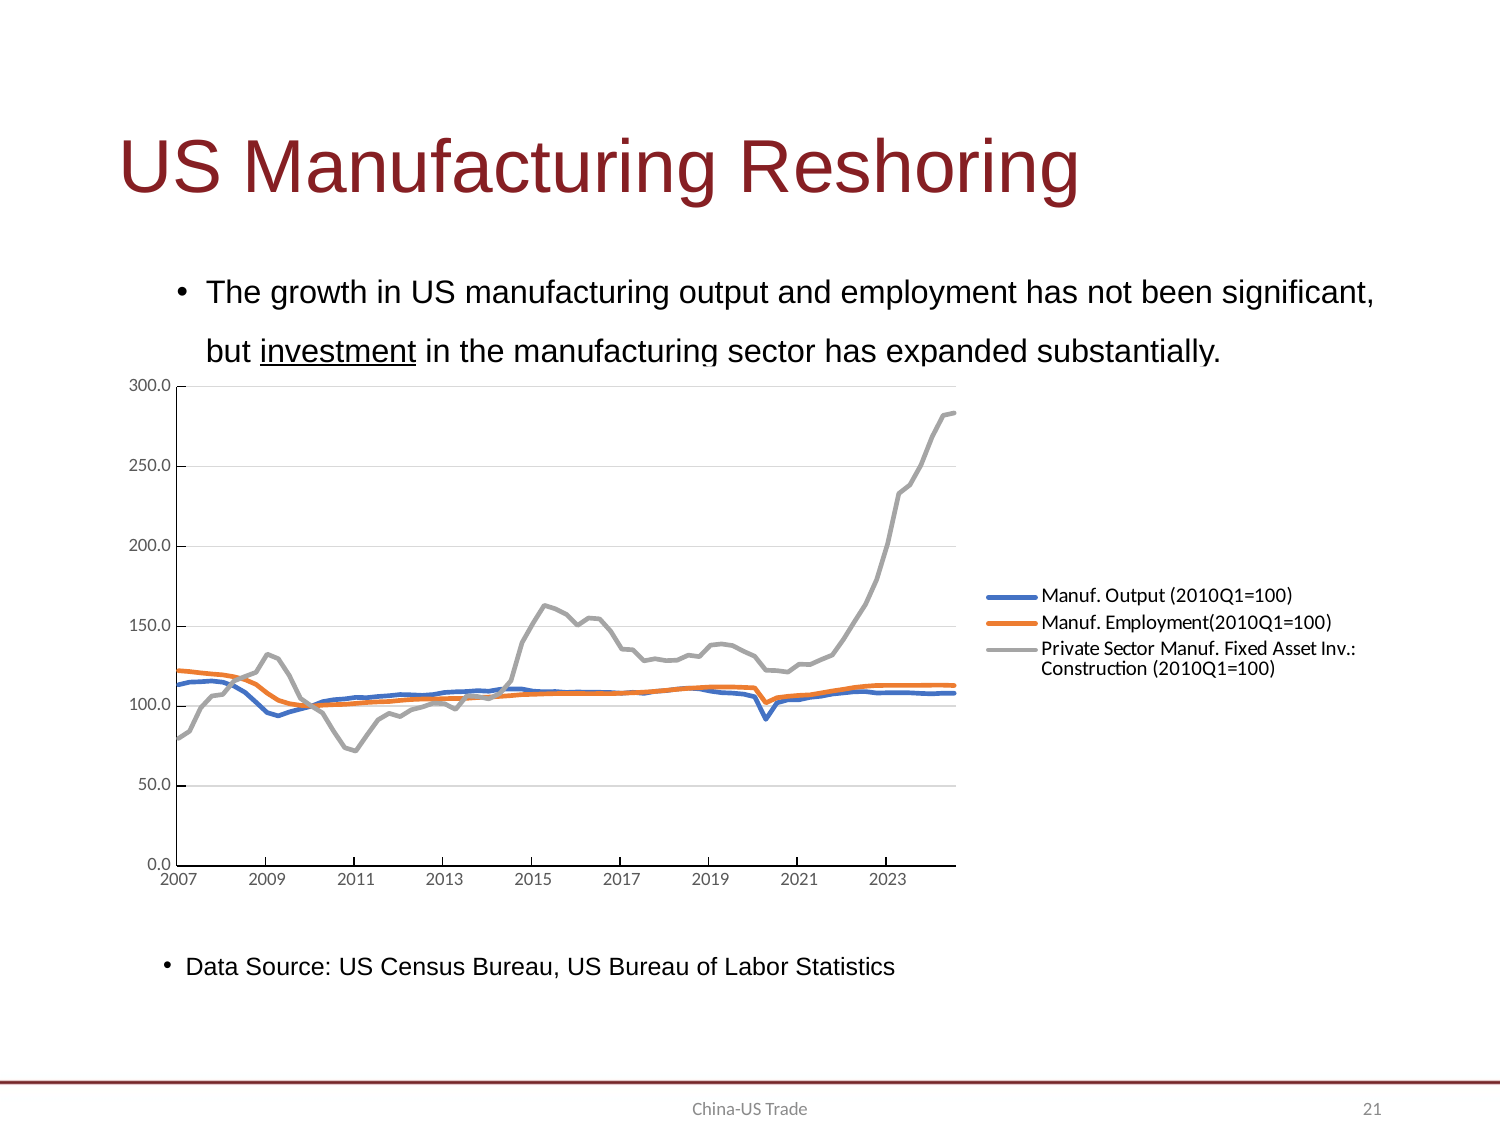

# US Manufacturing Reshoring
The growth in US manufacturing output and employment has not been significant, but investment in the manufacturing sector has expanded substantially.

### Chart

| Category | Manuf. Output (2010Q1=100) | Manuf. Employment(2010Q1=100) | Private Sector Manuf. Fixed Asset Inv.: Construction (2010Q1=100) |
|---|---|---|---|
| 39083 | 113.36334 | 122.14107 | 79.80424 |
| 39173 | 114.99892 | 121.5882 | 84.26174 |
| 39264 | 115.24295 | 120.77926 | 98.86437 |
| 39356 | 115.73102 | 120.08089 | 106.31495 |
| 39448 | 114.95011 | 119.53675 | 107.28997 |
| 39539 | 112.59328 | 118.33498 | 115.6759 |
| 39630 | 108.59761 | 116.57743 | 118.53482 |
| 39722 | 102.38286 | 113.57446 | 121.16511 |
| 39814 | 95.92733 | 108.09812 | 132.529 |
| 39904 | 93.84165 | 103.64314 | 129.63985 |
| 39995 | 96.31453 | 101.51021 | 119.1187 |
| 40087 | 98.1551 | 100.45394 | 104.86943 |
| 40179 | 100.0 | 100.0 | 100.0 |
| 40269 | 102.73753 | 100.5616 | 95.68232 |
| 40360 | 103.96312 | 100.90496 | 84.24852 |
| 40452 | 104.47939 | 101.0941 | 73.95601 |
| 40544 | 105.43926 | 101.69935 | 71.8378 |
| 40634 | 105.26247 | 102.26387 | 81.81664 |
| 40725 | 106.0141 | 102.6567 | 91.40622 |
| 40817 | 106.4859 | 102.86911 | 95.48203 |
| 40909 | 107.21909 | 103.57912 | 93.40917 |
| 41000 | 107.03579 | 104.11162 | 97.69472 |
| 41091 | 106.70607 | 104.3997 | 99.4388 |
| 41183 | 107.22126 | 104.37933 | 101.87446 |
| 41275 | 108.50759 | 104.69068 | 101.49465 |
| 41365 | 108.91866 | 104.76634 | 97.91958 |
| 41456 | 109.09219 | 104.84199 | 106.33007 |
| 41548 | 109.67354 | 105.38905 | 105.96916 |
| 41640 | 109.30152 | 105.64802 | 104.5312 |
| 41730 | 110.48156 | 106.06413 | 107.93243 |
| 41821 | 110.73102 | 106.56754 | 115.92721 |
| 41913 | 110.64967 | 107.18443 | 139.70938 |
| 42005 | 109.31996 | 107.38812 | 152.00106 |
| 42095 | 108.92842 | 107.6209 | 163.09852 |
| 42186 | 109.11822 | 107.80423 | 160.91607 |
| 42278 | 108.56833 | 107.90025 | 157.45626 |
| 42370 | 108.7961 | 107.92644 | 150.5253 |
| 42461 | 108.65618 | 107.7664 | 155.15287 |
| 42552 | 108.61605 | 107.85951 | 154.5841 |
| 42644 | 108.49566 | 107.78677 | 146.82741 |
| 42736 | 108.04447 | 108.06902 | 135.65814 |
| 42826 | 108.63015 | 108.33673 | 135.21976 |
| 42917 | 107.95228 | 108.73247 | 128.3436 |
| 43009 | 109.21258 | 109.20095 | 129.6304 |
| 43101 | 109.68764 | 109.86149 | 128.44186 |
| 43191 | 110.6692 | 110.5133 | 128.72718 |
| 43282 | 111.25054 | 111.09818 | 131.85821 |
| 43374 | 110.80043 | 111.56375 | 130.94365 |
| 43466 | 109.38395 | 111.94495 | 138.10703 |
| 43556 | 108.41432 | 111.92458 | 138.90065 |
| 43647 | 108.11497 | 111.96531 | 137.86705 |
| 43739 | 107.49675 | 111.6947 | 134.27119 |
| 43831 | 105.81128 | 111.40662 | 131.17229 |
| 43922 | 91.67787 | 101.99907 | 122.43868 |
| 44013 | 102.02711 | 105.24355 | 122.20438 |
| 44105 | 103.96855 | 106.12815 | 121.27471 |
| 44197 | 103.95445 | 106.72467 | 126.2046 |
| 44287 | 105.48156 | 107.02729 | 126.01187 |
| 44378 | 106.19631 | 108.22615 | 129.11833 |
| 44470 | 107.56941 | 109.42792 | 131.93568 |
| 44562 | 108.27549 | 110.48129 | 141.68966 |
| 44652 | 108.99783 | 111.65687 | 152.85515 |
| 44743 | 109.06182 | 112.41634 | 163.72586 |
| 44835 | 108.18547 | 112.89938 | 179.16179 |
| 44927 | 108.31562 | 112.94303 | 201.81021 |
| 45017 | 108.38829 | 112.9663 | 233.04297 |
| 45108 | 108.28091 | 113.00122 | 238.4566 |
| 45200 | 107.91432 | 112.99249 | 250.88432 |
| 45292 | 107.67787 | 113.11762 | 268.40633 |
| 45383 | 108.09219 | 113.08852 | 281.93379 |
| 45474 | 108.03362 | 112.88774 | 283.46812 |
Data Source: US Census Bureau, US Bureau of Labor Statistics
21
China-US Trade